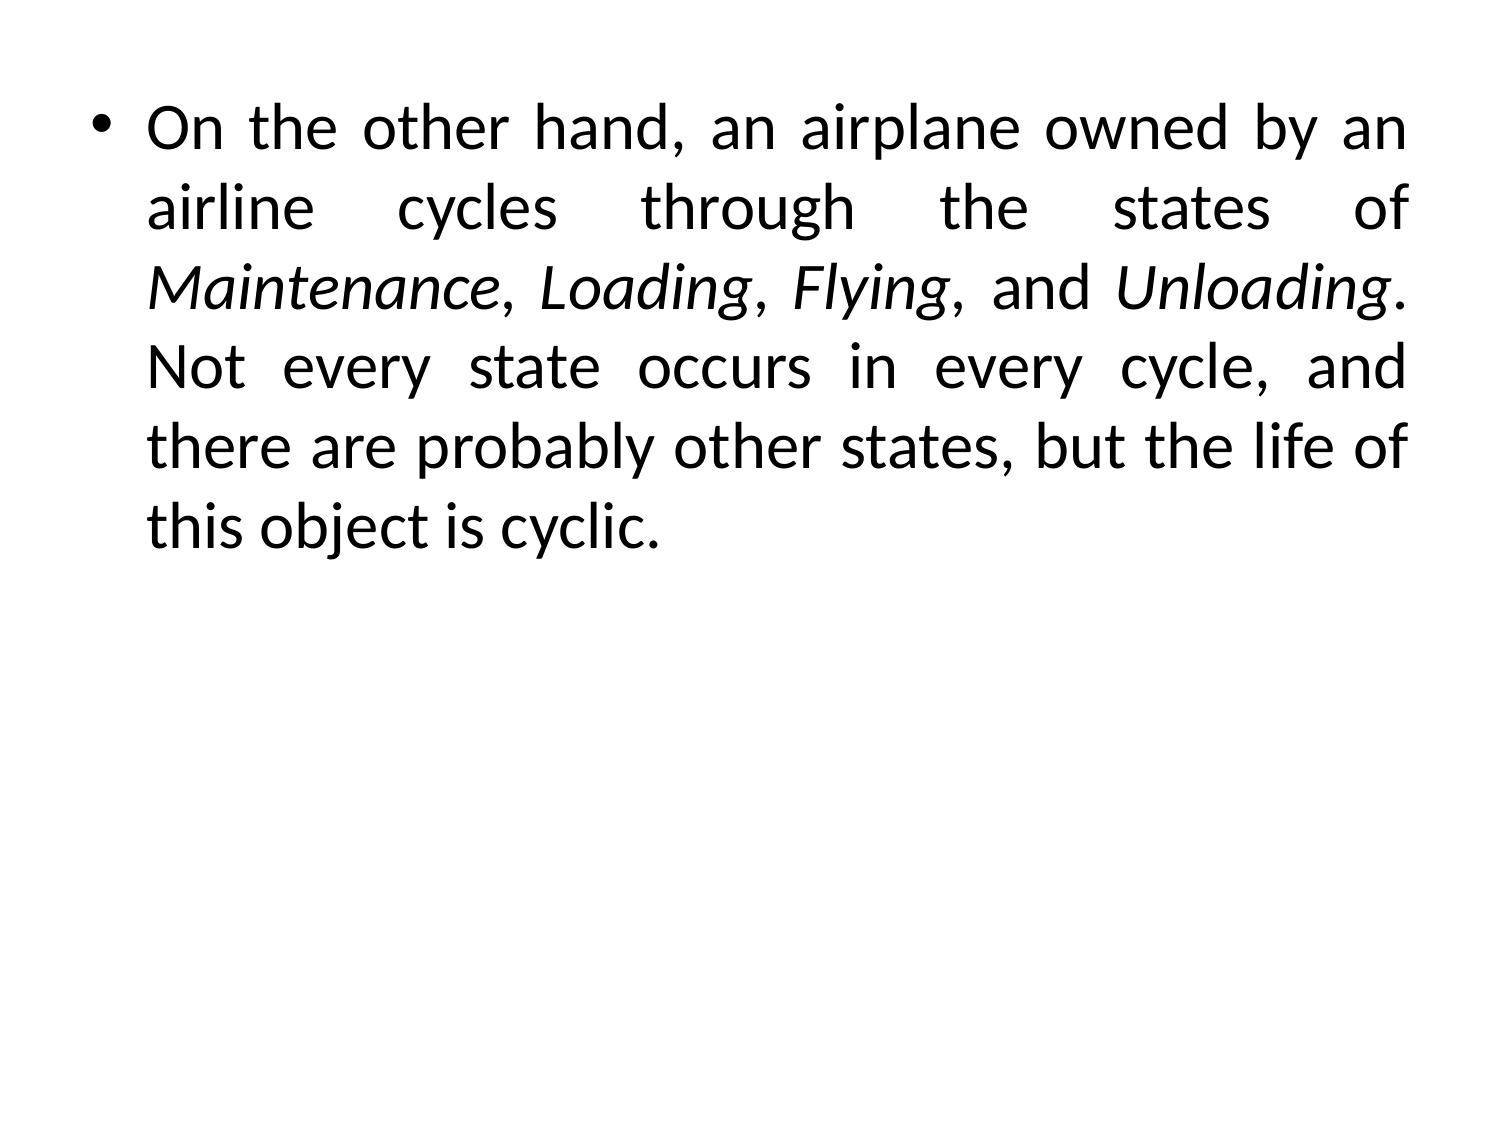

On the other hand, an airplane owned by an airline cycles through the states of Maintenance, Loading, Flying, and Unloading. Not every state occurs in every cycle, and there are probably other states, but the life of this object is cyclic.